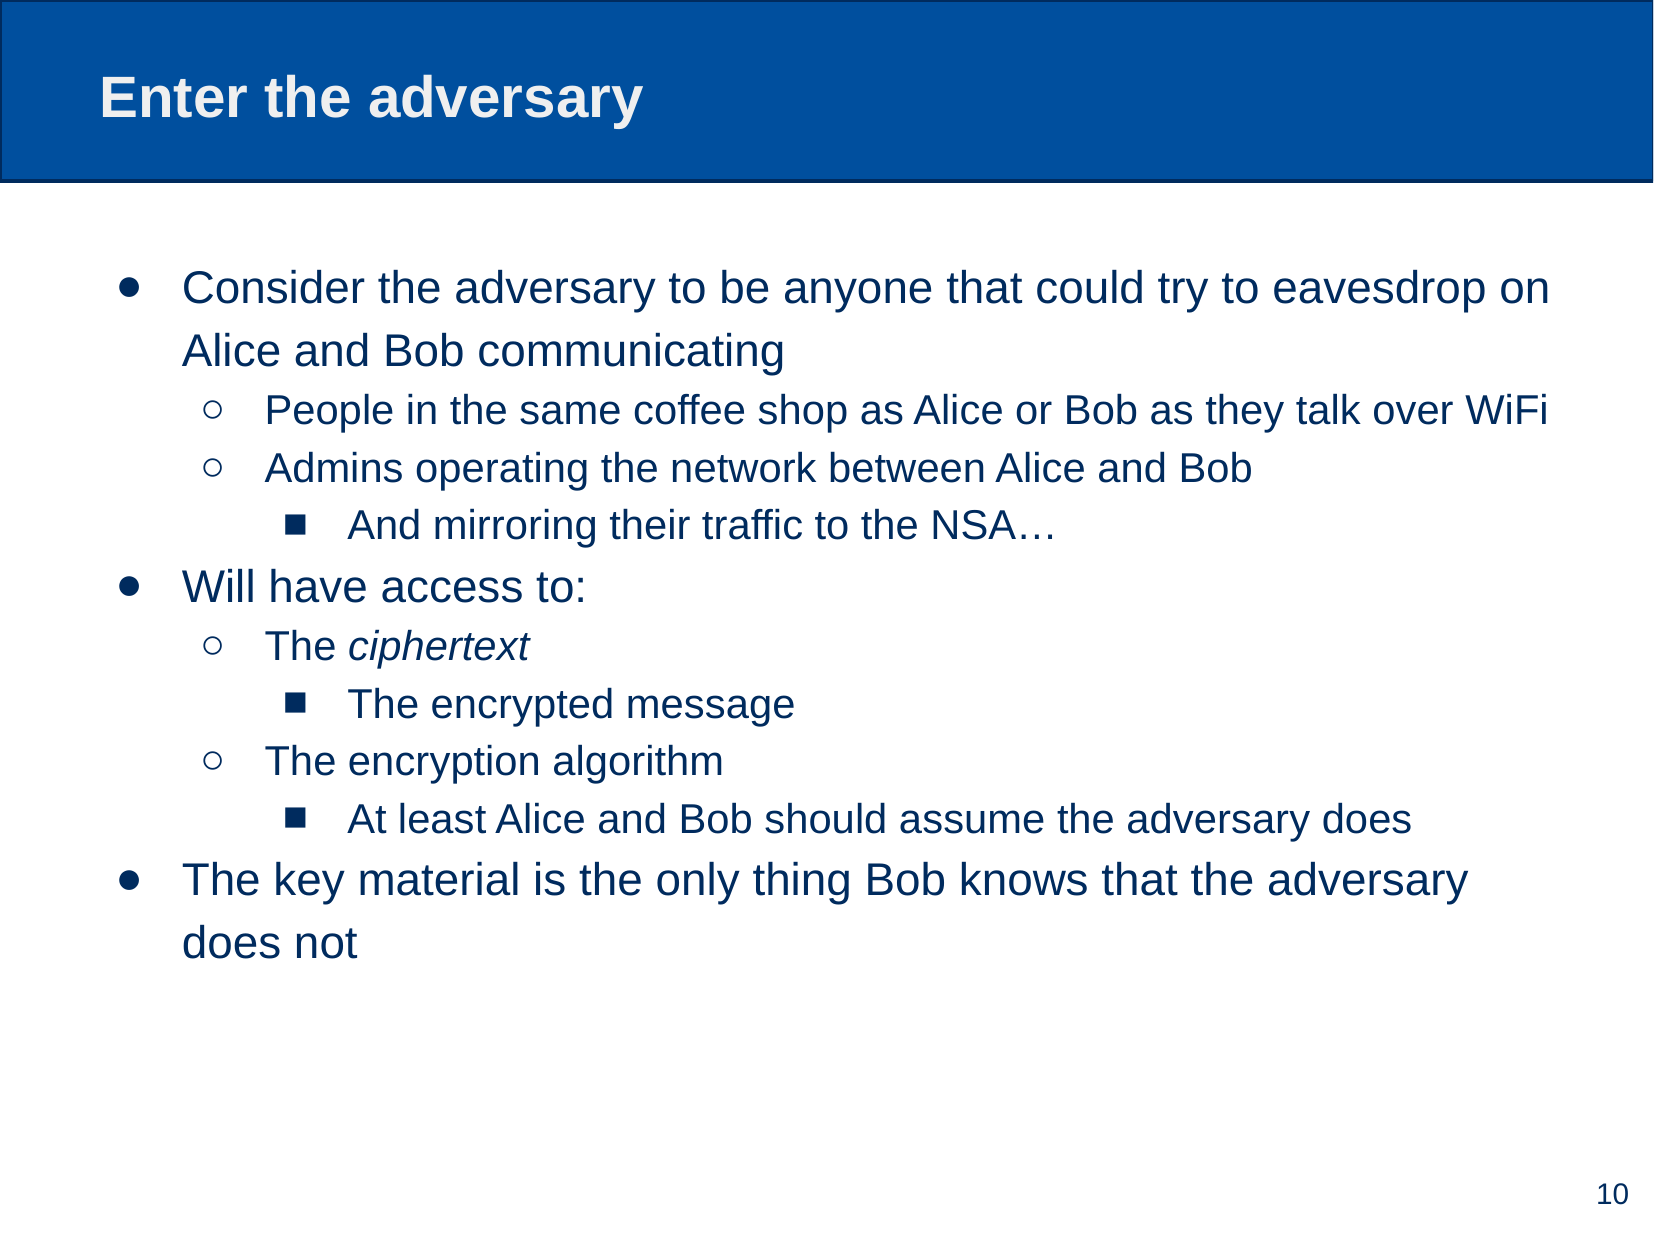

# Enter the adversary
Consider the adversary to be anyone that could try to eavesdrop on Alice and Bob communicating
People in the same coffee shop as Alice or Bob as they talk over WiFi
Admins operating the network between Alice and Bob
And mirroring their traffic to the NSA…
Will have access to:
The ciphertext
The encrypted message
The encryption algorithm
At least Alice and Bob should assume the adversary does
The key material is the only thing Bob knows that the adversary does not
10